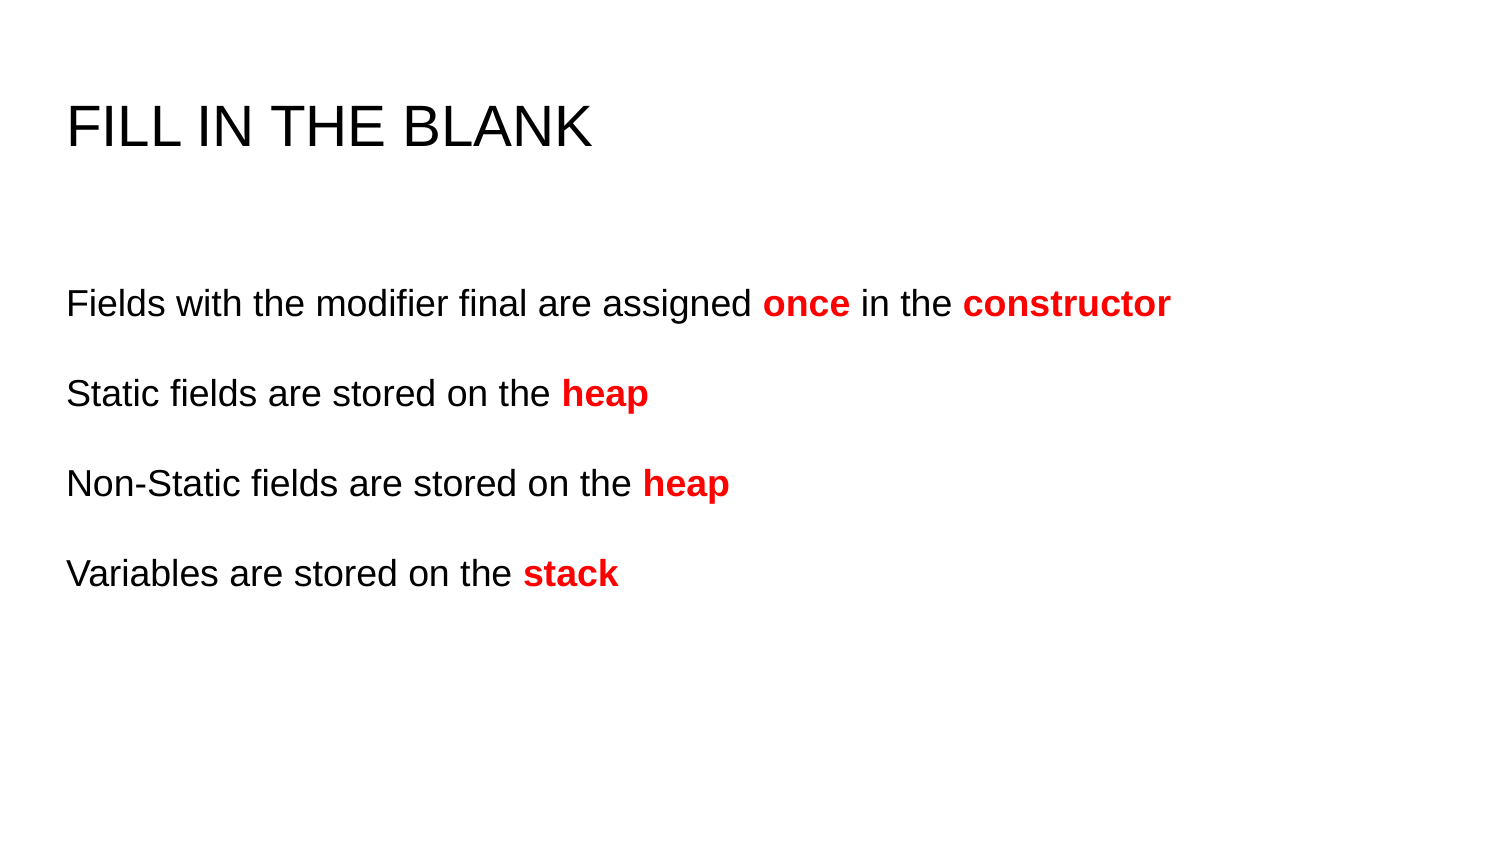

# FILL IN THE BLANK
Fields with the modifier final are assigned once in the constructor

Static fields are stored on the heap

Non-Static fields are stored on the heap

Variables are stored on the stack